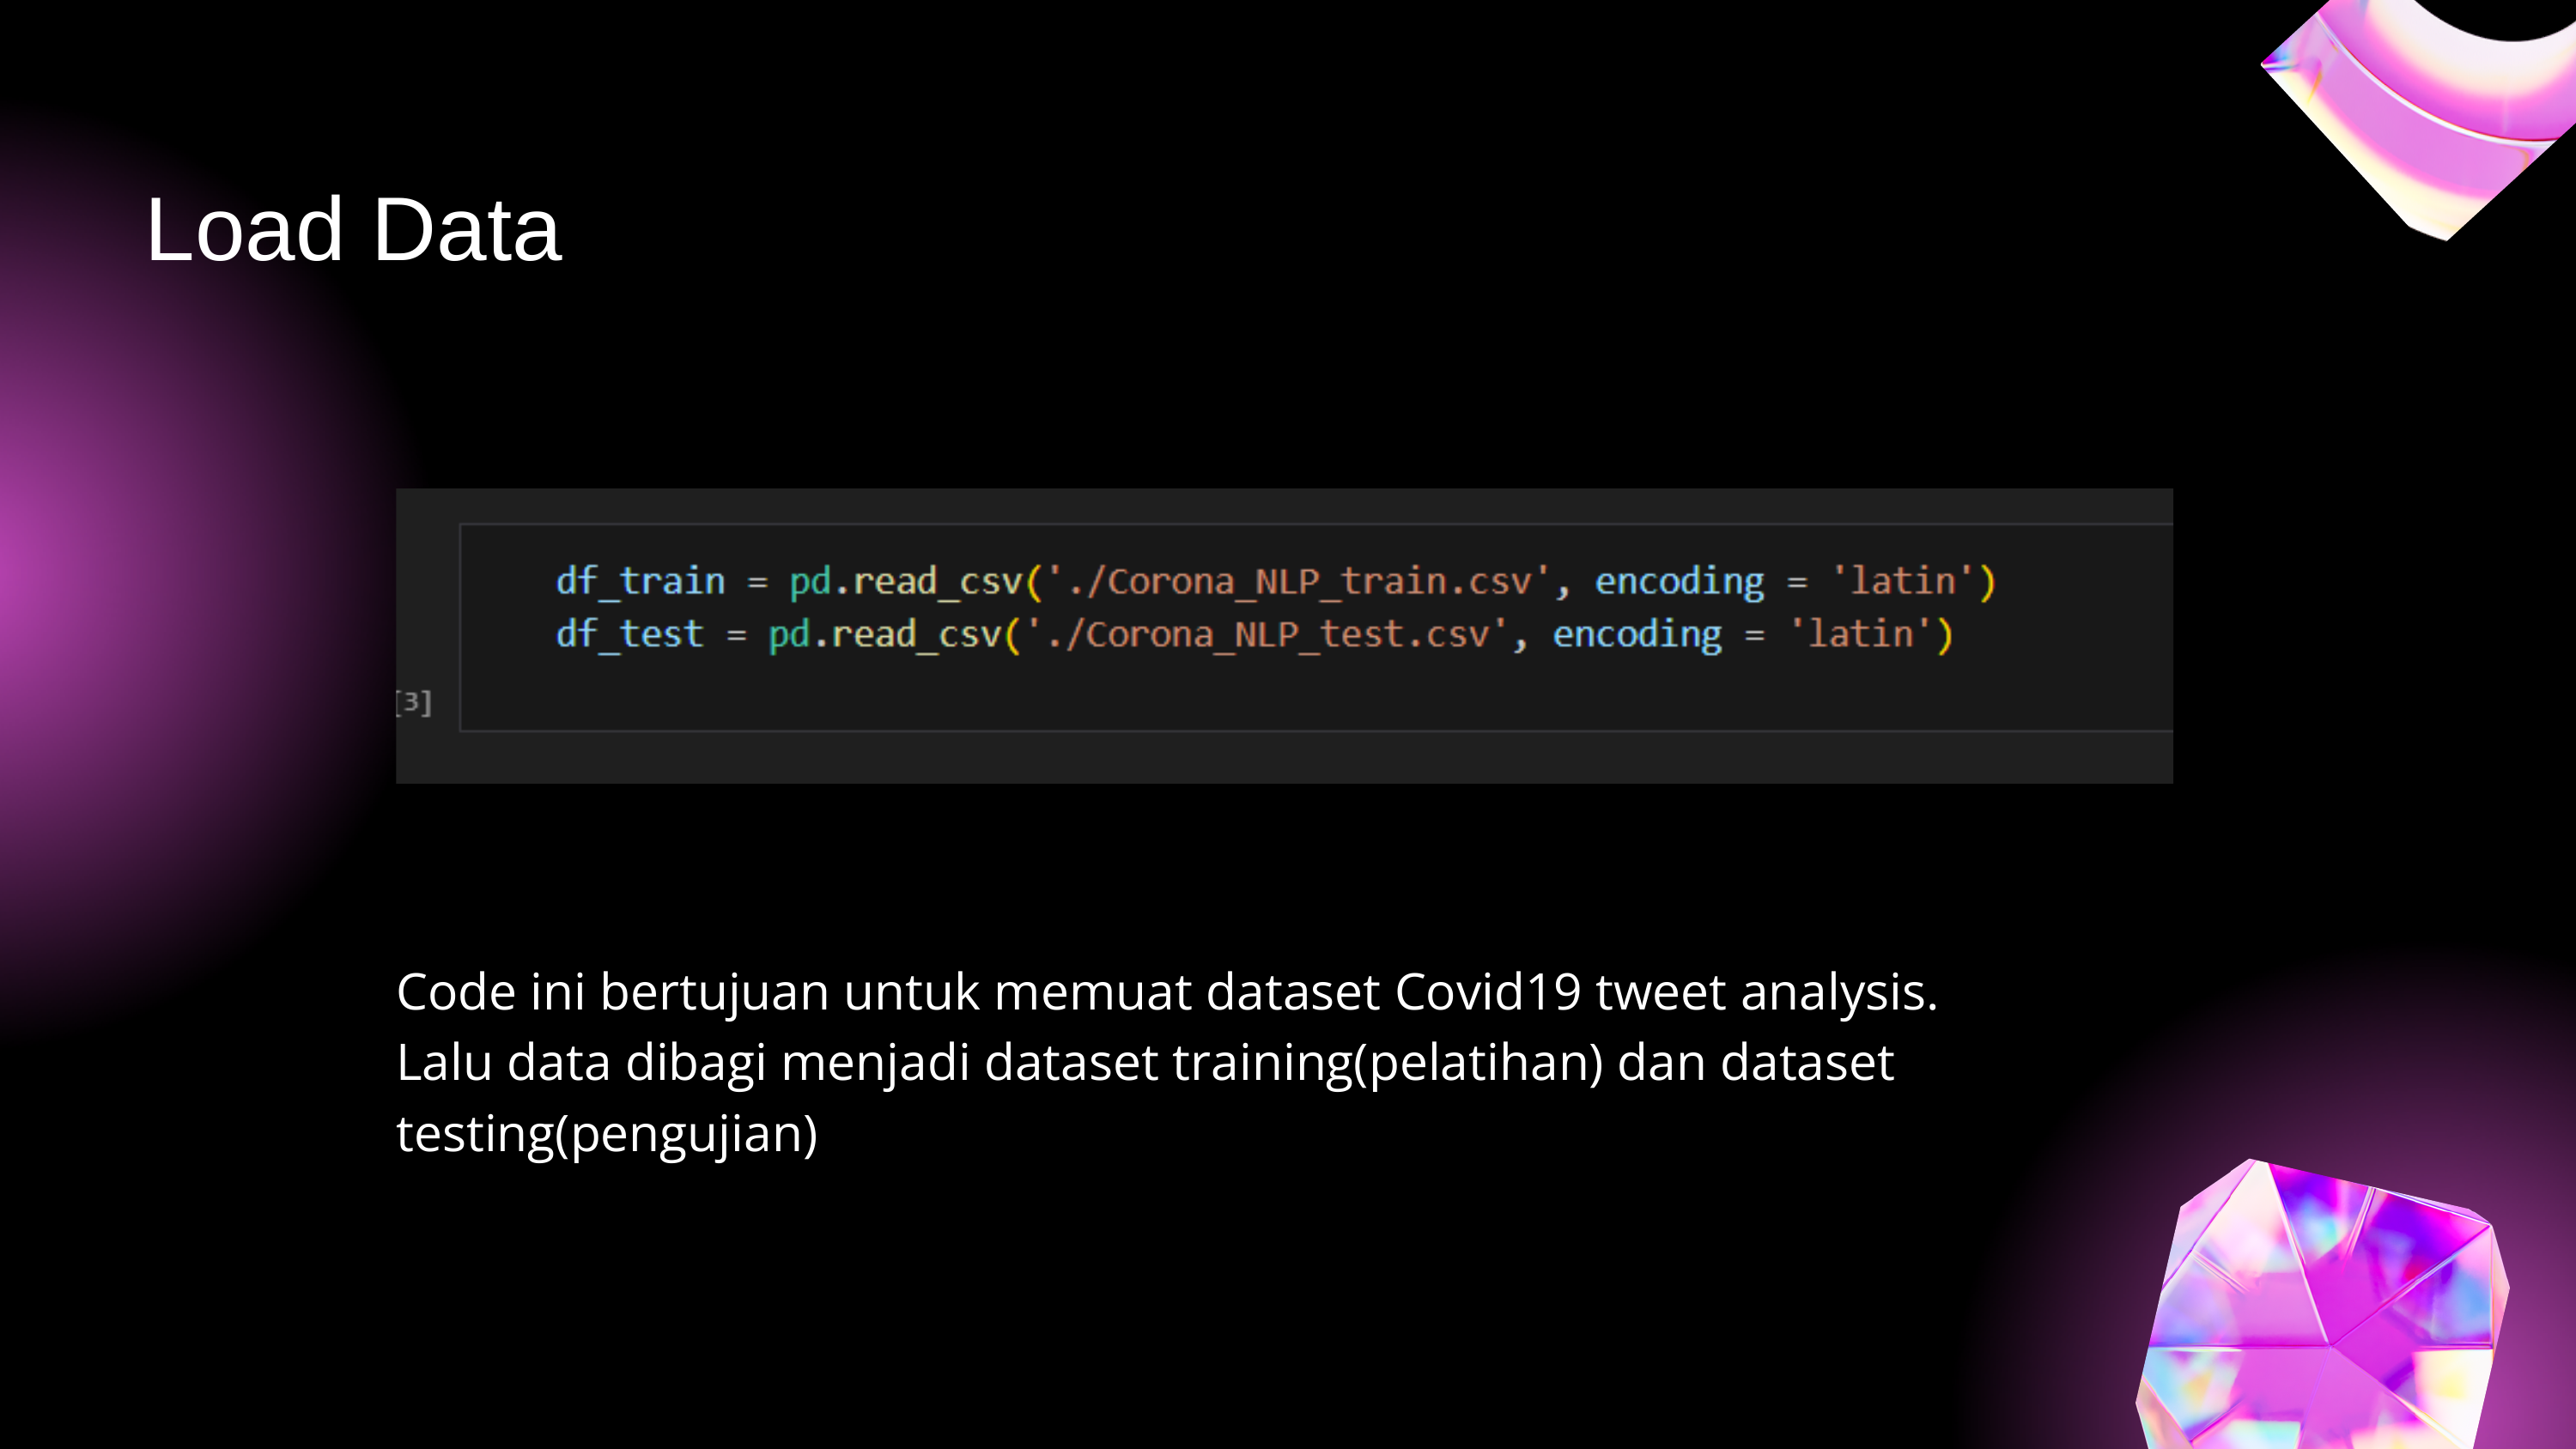

Load Data

Code ini bertujuan untuk memuat dataset Covid19 tweet analysis. Lalu data dibagi menjadi dataset training(pelatihan) dan dataset testing(pengujian)